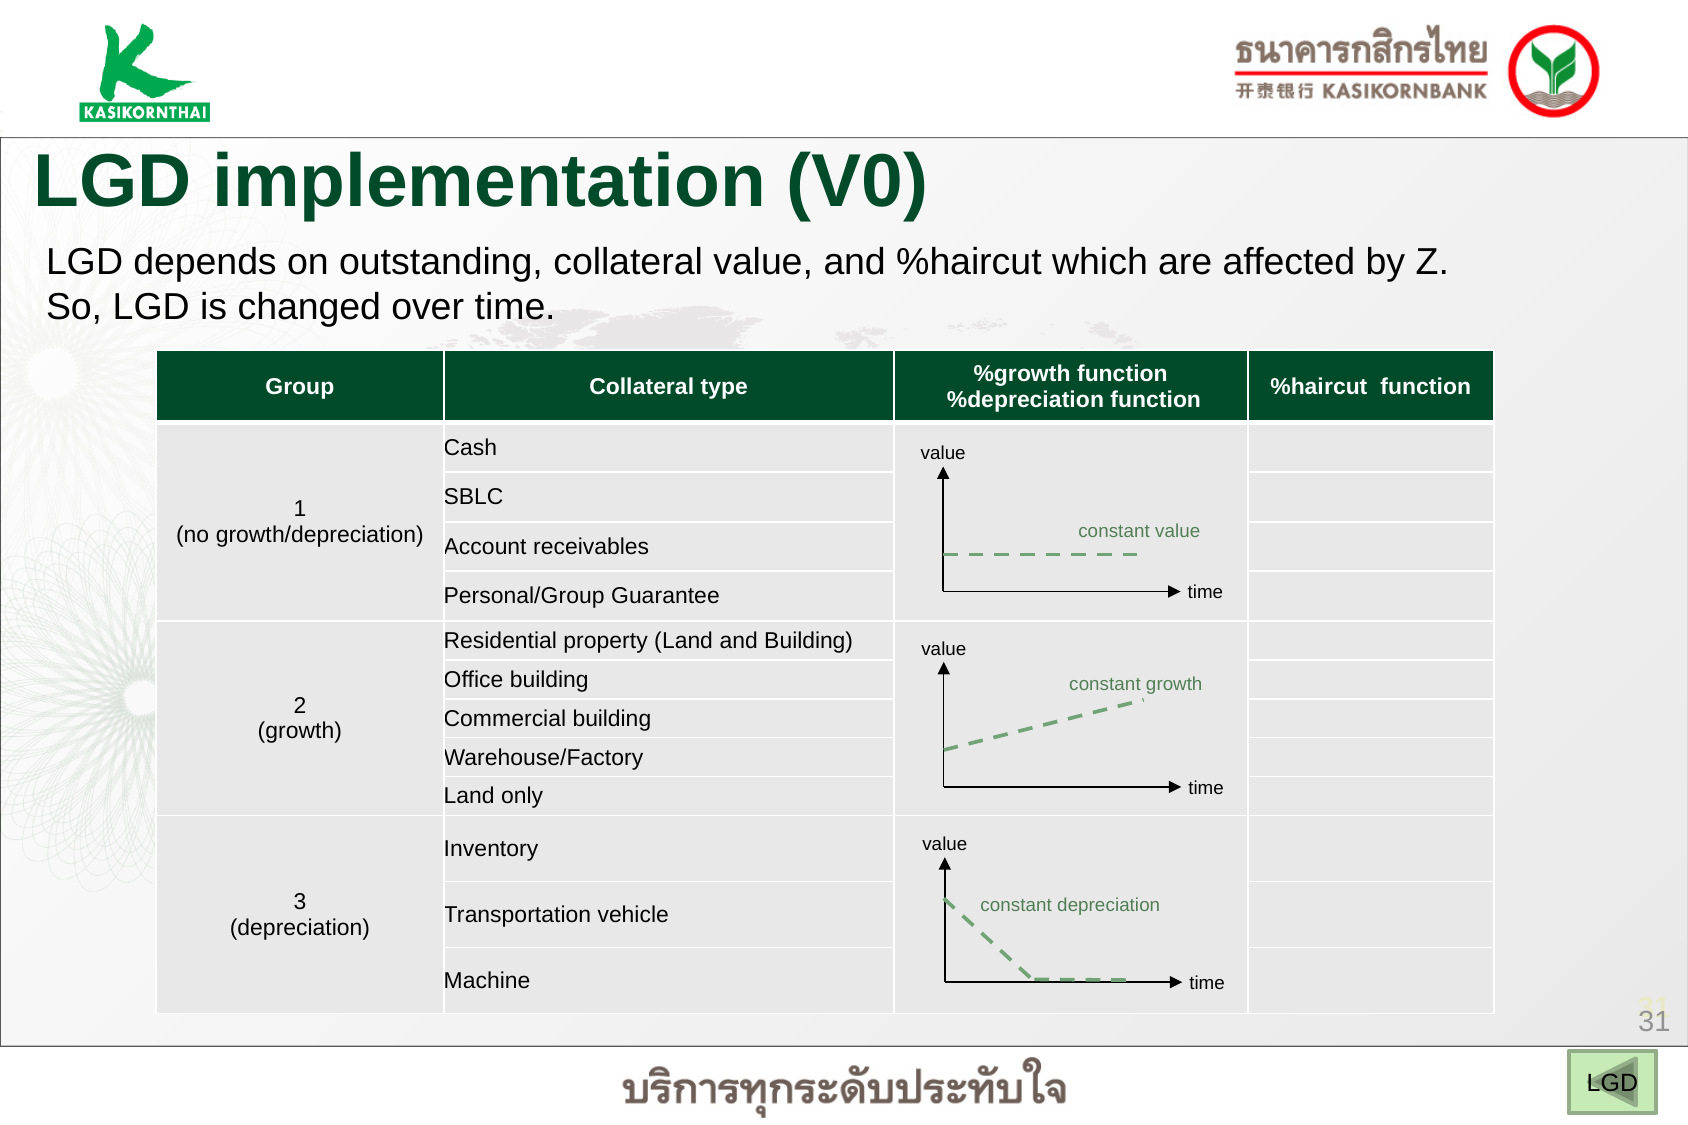

LGD implementation (V0)
LGD depends on outstanding, collateral value, and %haircut which are affected by Z.
So, LGD is changed over time.
| Group | Collateral type | %growth function %depreciation function | %haircut function |
| --- | --- | --- | --- |
| 1 (no growth/depreciation) | Cash |  |  |
|  | SBLC |  |  |
|  | Account receivables |  |  |
|  | Personal/Group Guarantee |  |  |
| 2 (growth) | Residential property (Land and Building) |  |  |
|  | Office building |  |  |
|  | Commercial building |  |  |
|  | Warehouse/Factory |  |  |
|  | Land only |  |  |
| 3 (depreciation) | Inventory |  |  |
|  | Transportation vehicle |  |  |
|  | Machine |  |  |
value
constant value
time
value
constant growth
time
value
constant depreciation
time
LGD